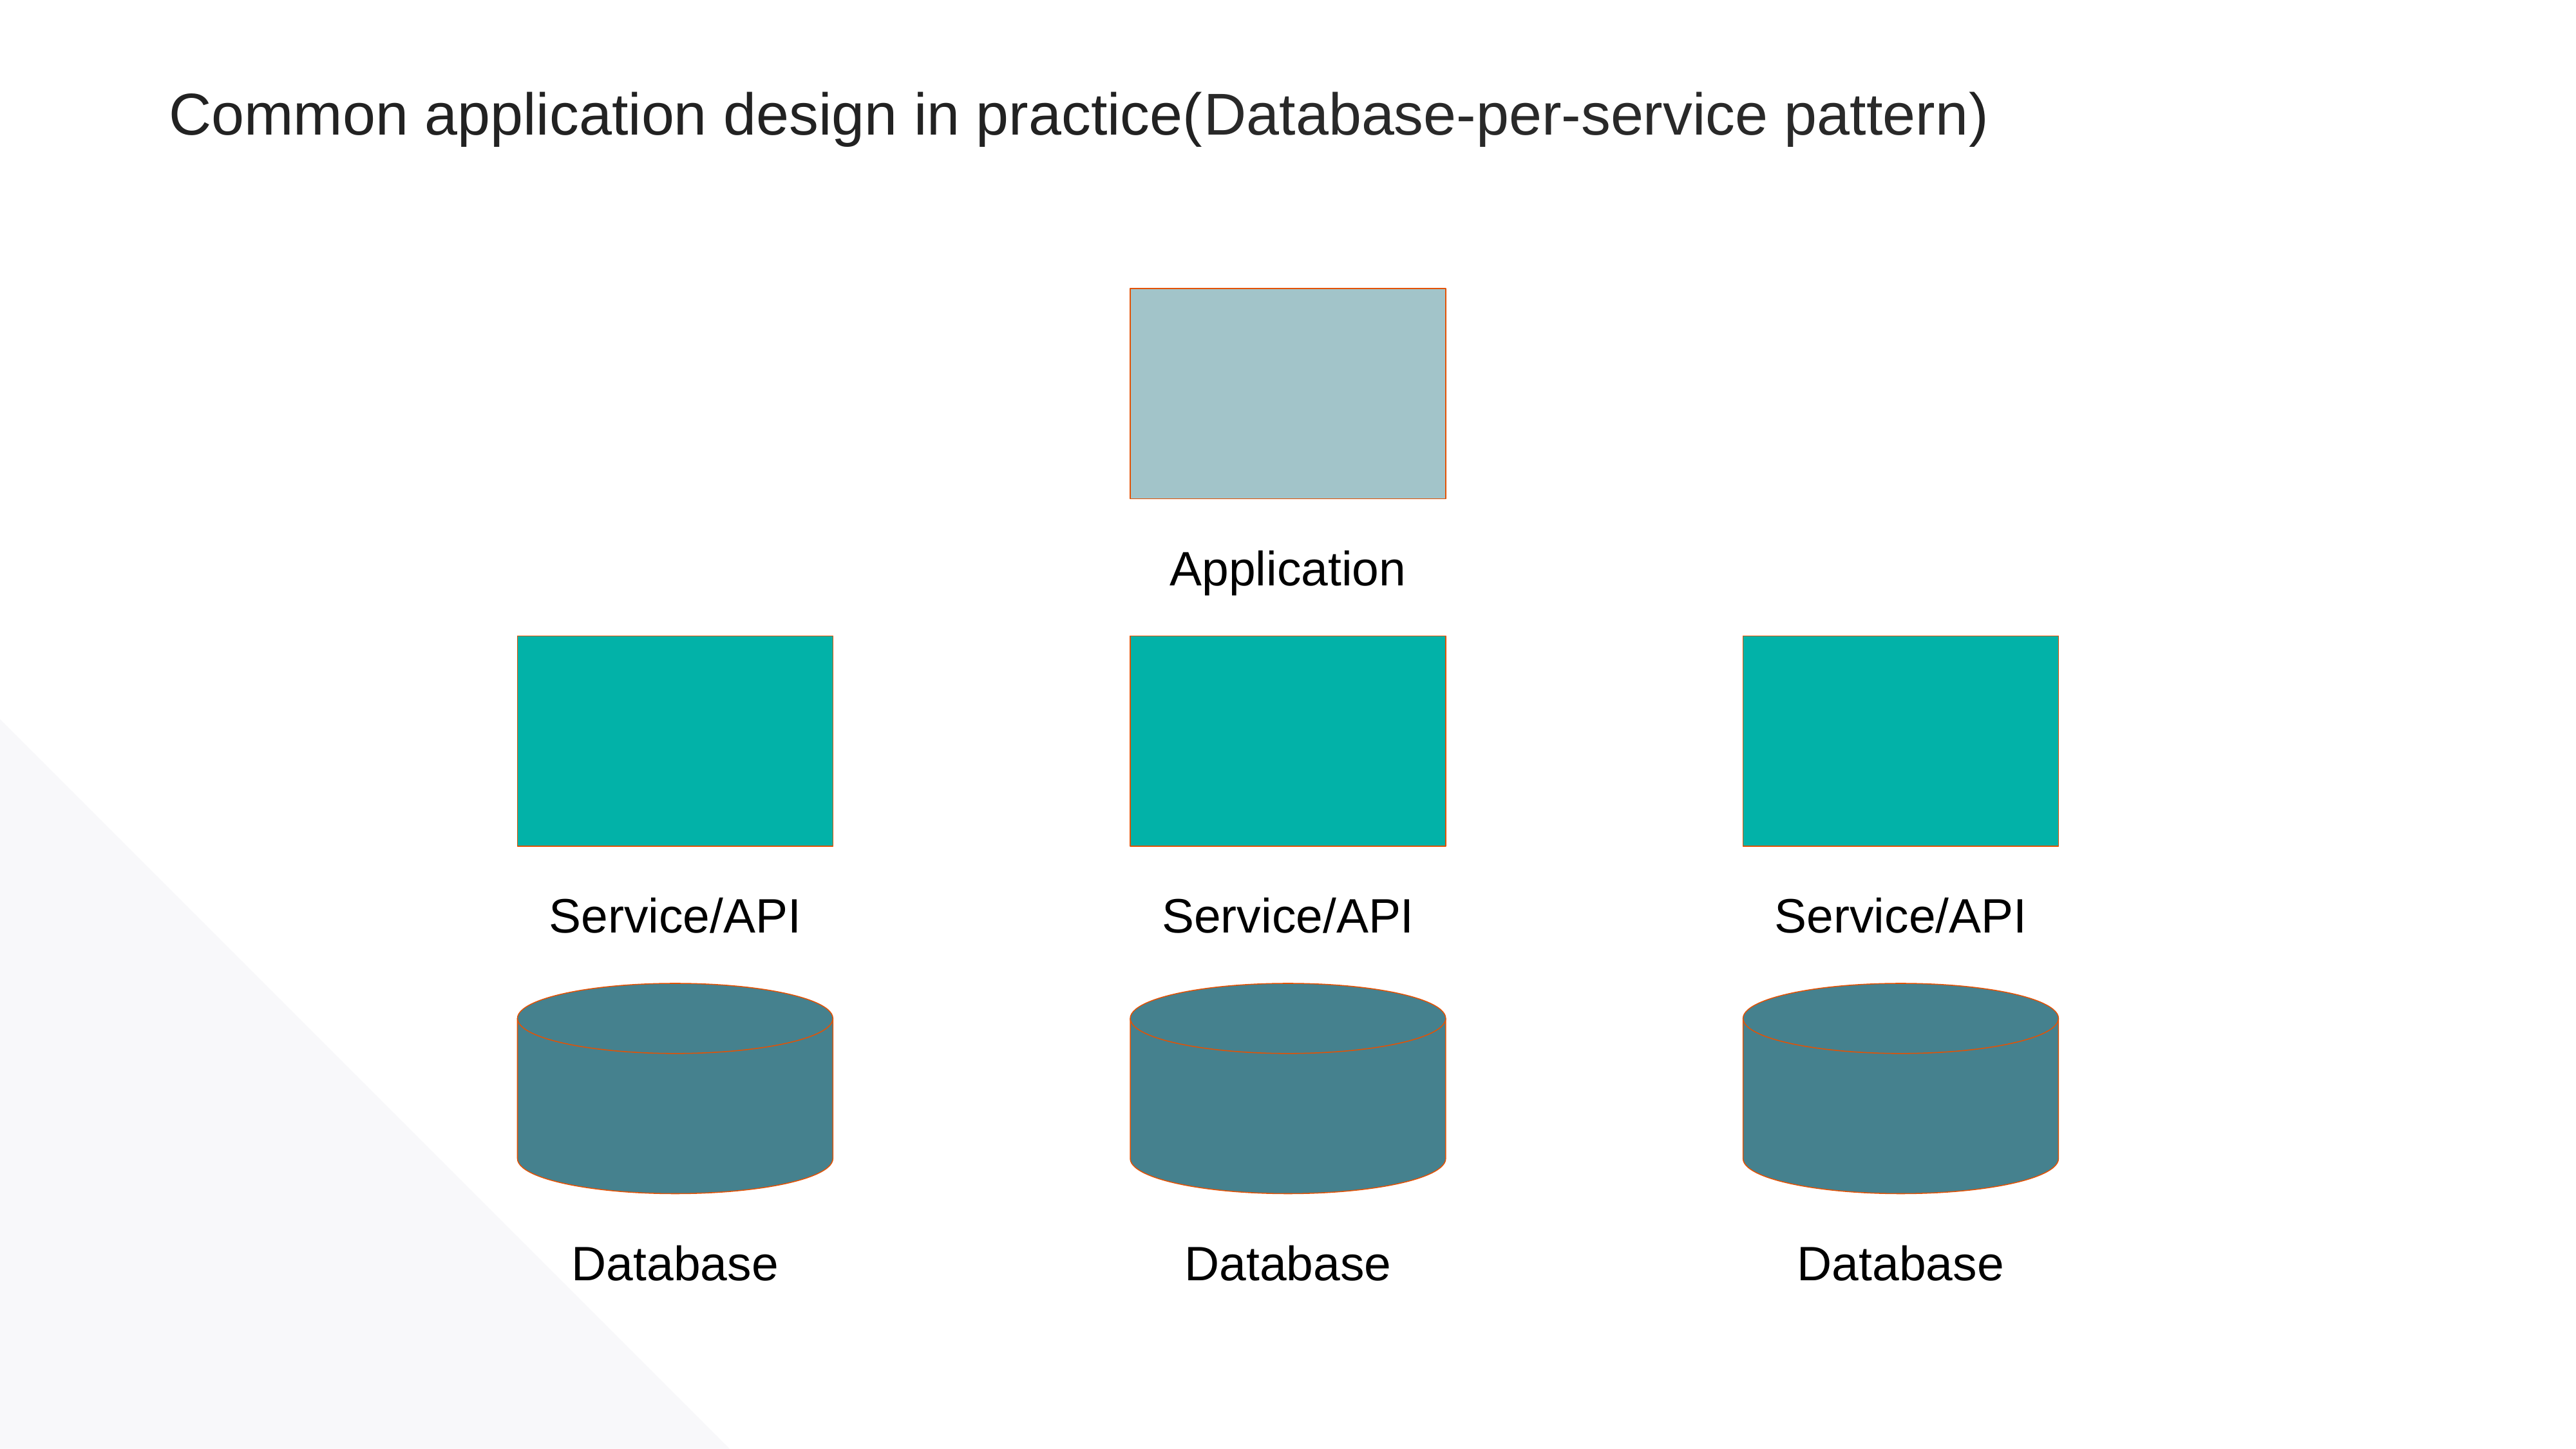

Common application design in practice(Database-per-service pattern)

Application

Service/API
Service/API
Service/API

Database
Database
Database